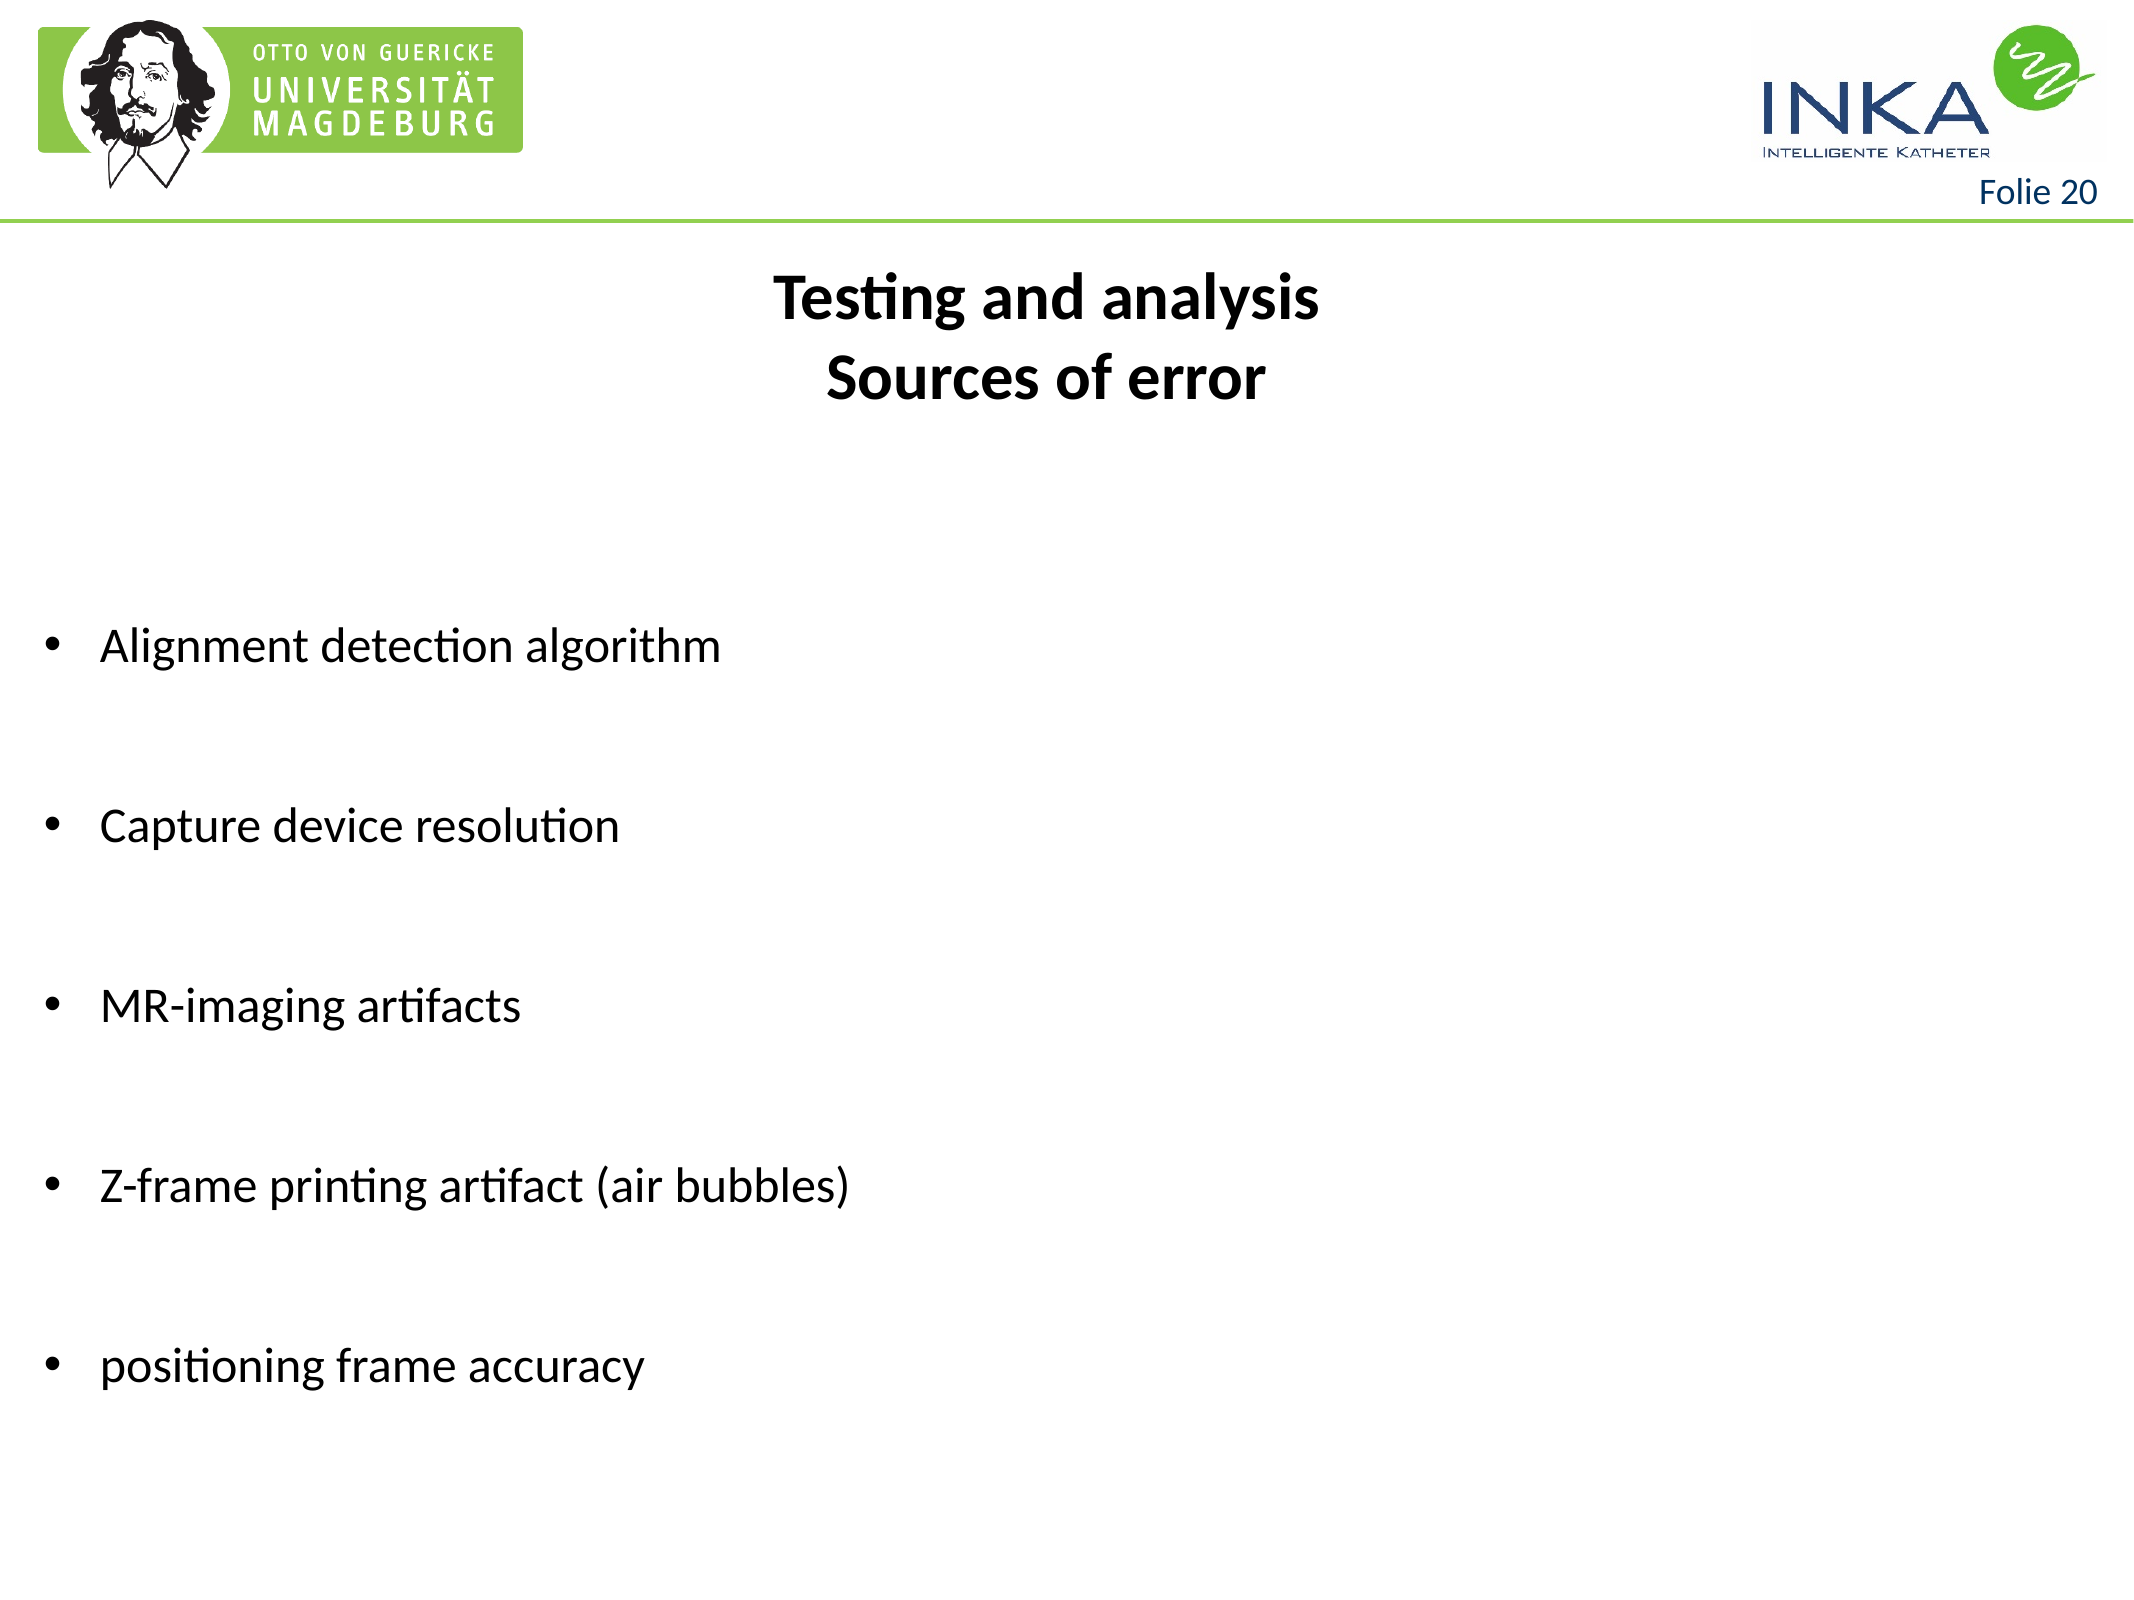

Testing and analysis
Sources of error

Alignment detection algorithm
Capture device resolution
MR-imaging artifacts
Z-frame printing artifact (air bubbles)
positioning frame accuracy